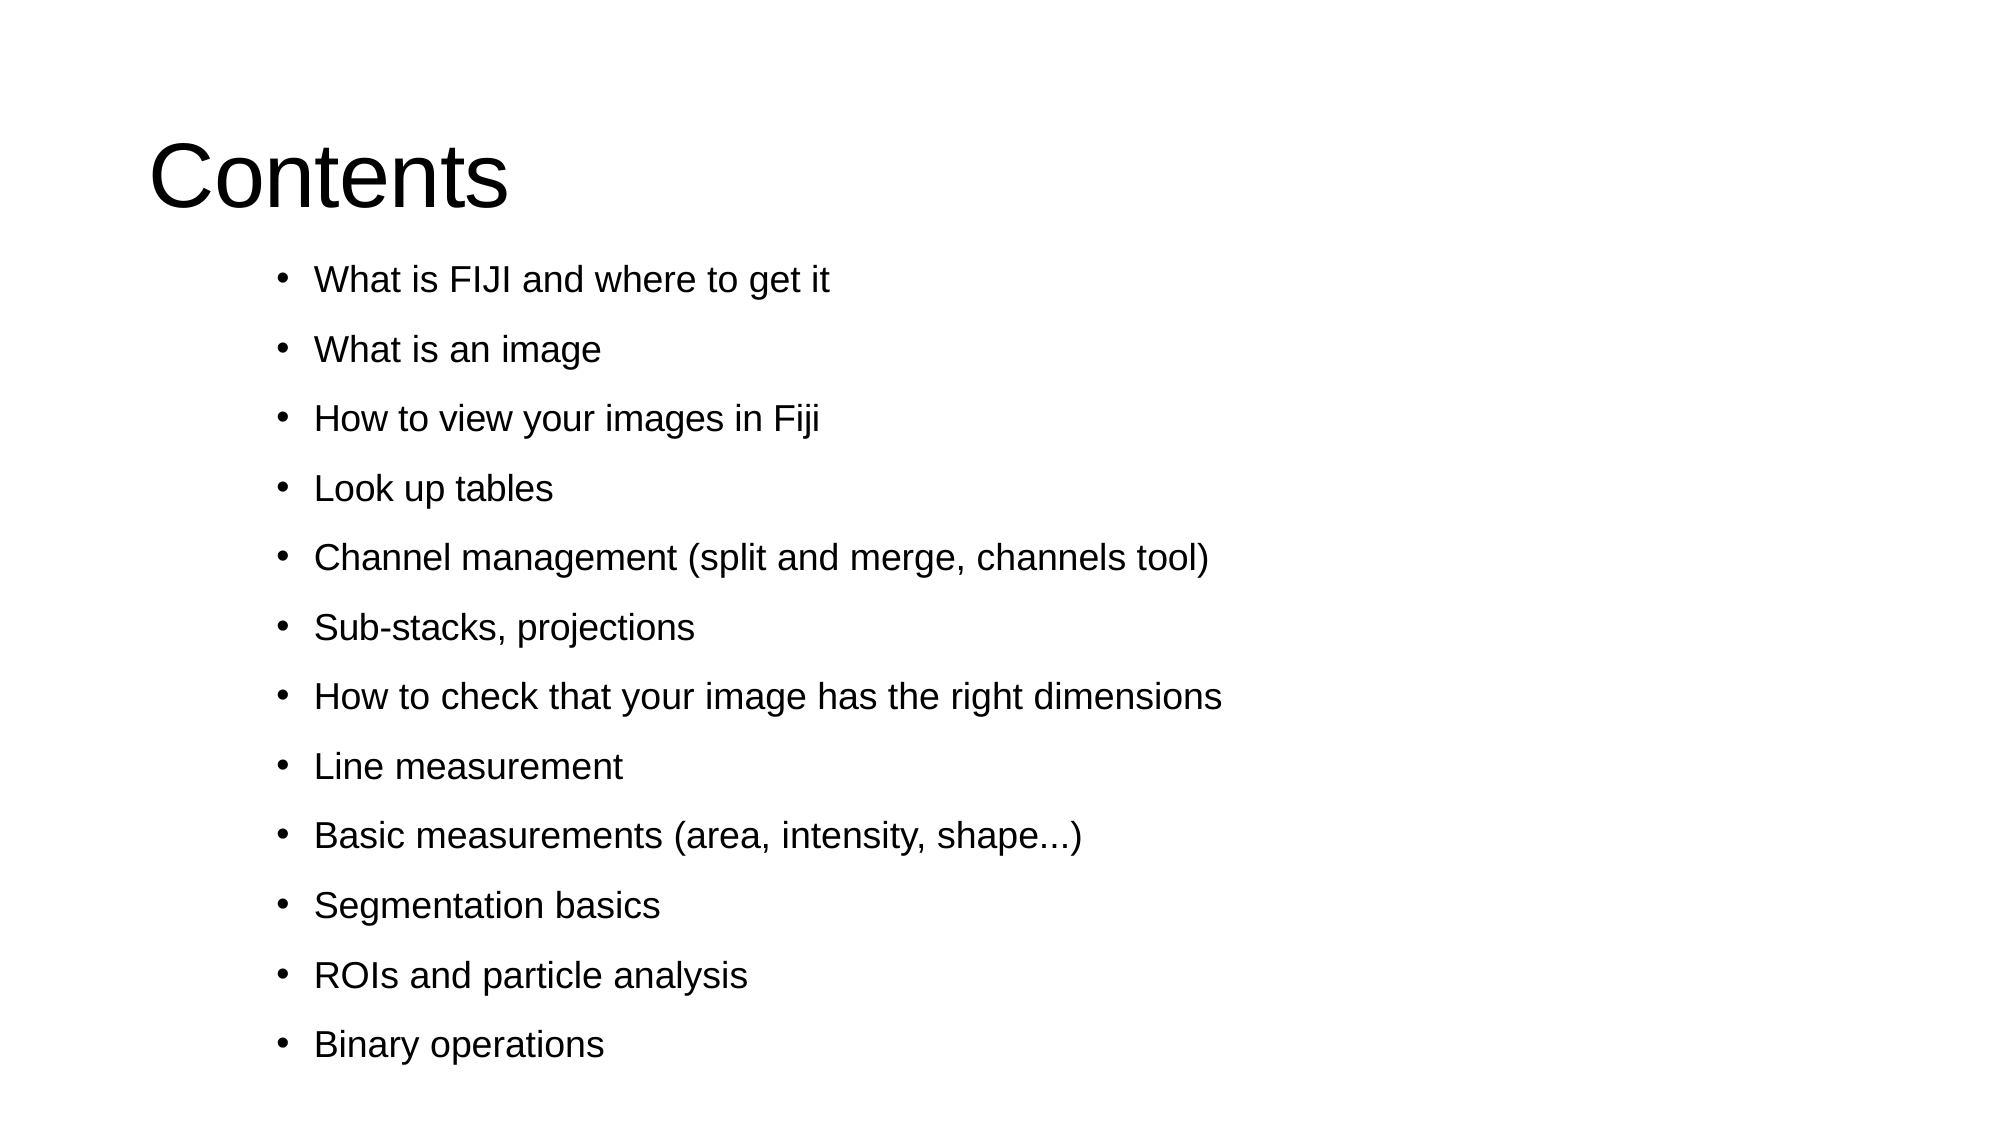

# Contents
What is FIJI and where to get it
What is an image
How to view your images in Fiji
Look up tables
Channel management (split and merge, channels tool)
Sub-stacks, projections
How to check that your image has the right dimensions
Line measurement
Basic measurements (area, intensity, shape...)
Segmentation basics
ROIs and particle analysis
Binary operations